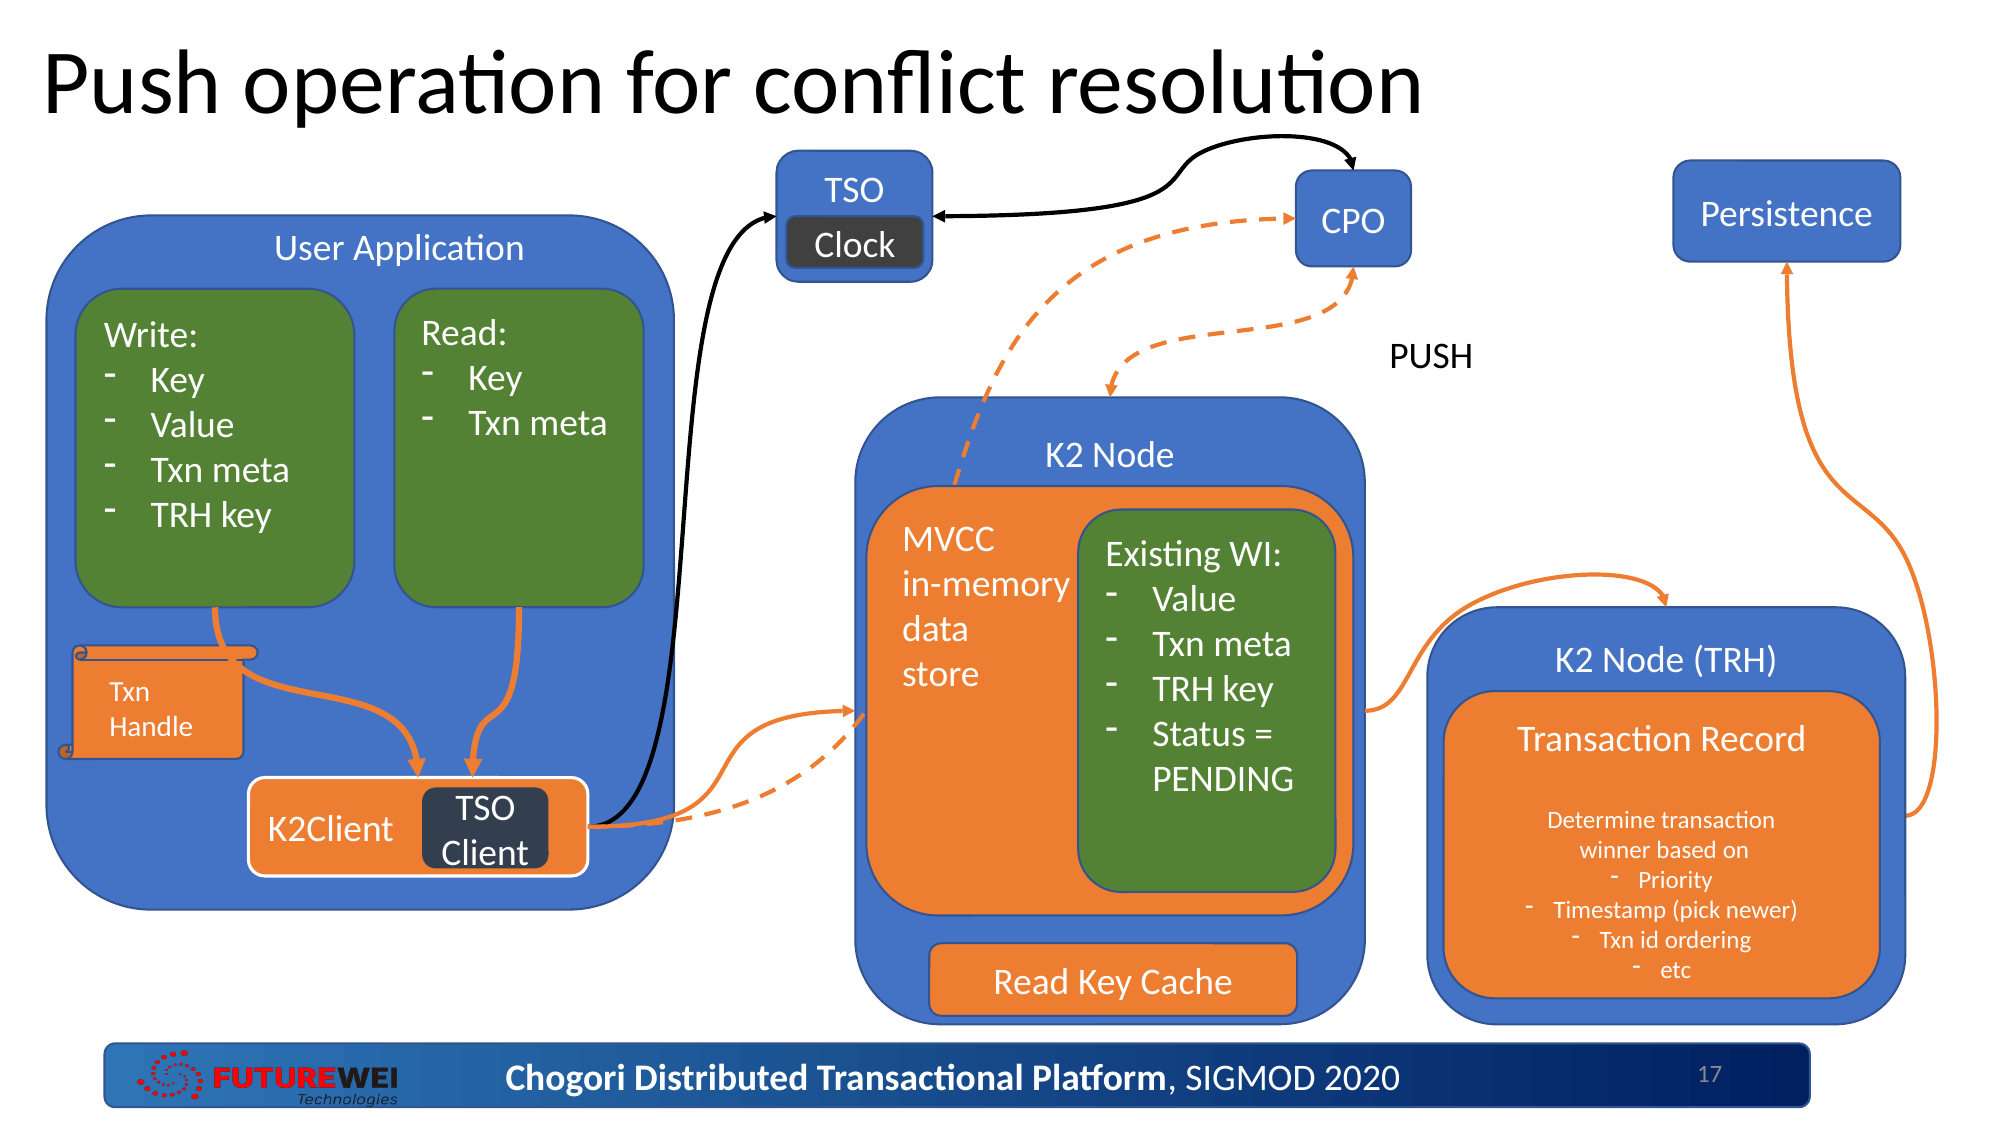

# Push operation for conflict resolution
TSO
Persistence
CPO
User Application

Clock
Read:
Key
Txn meta

Write:
Key
Value
Txn meta
TRH key

PUSH
K2 Node
MVCC
in-memory
data
store
Existing WI:
Value
Txn meta
TRH key
Status = PENDING

K2 Node (TRH)

Txn Handle
Transaction Record

Determine transaction
 winner based on
Priority
Timestamp (pick newer)
Txn id ordering
etc
K2Client
TSO Client
Read Key Cache
17